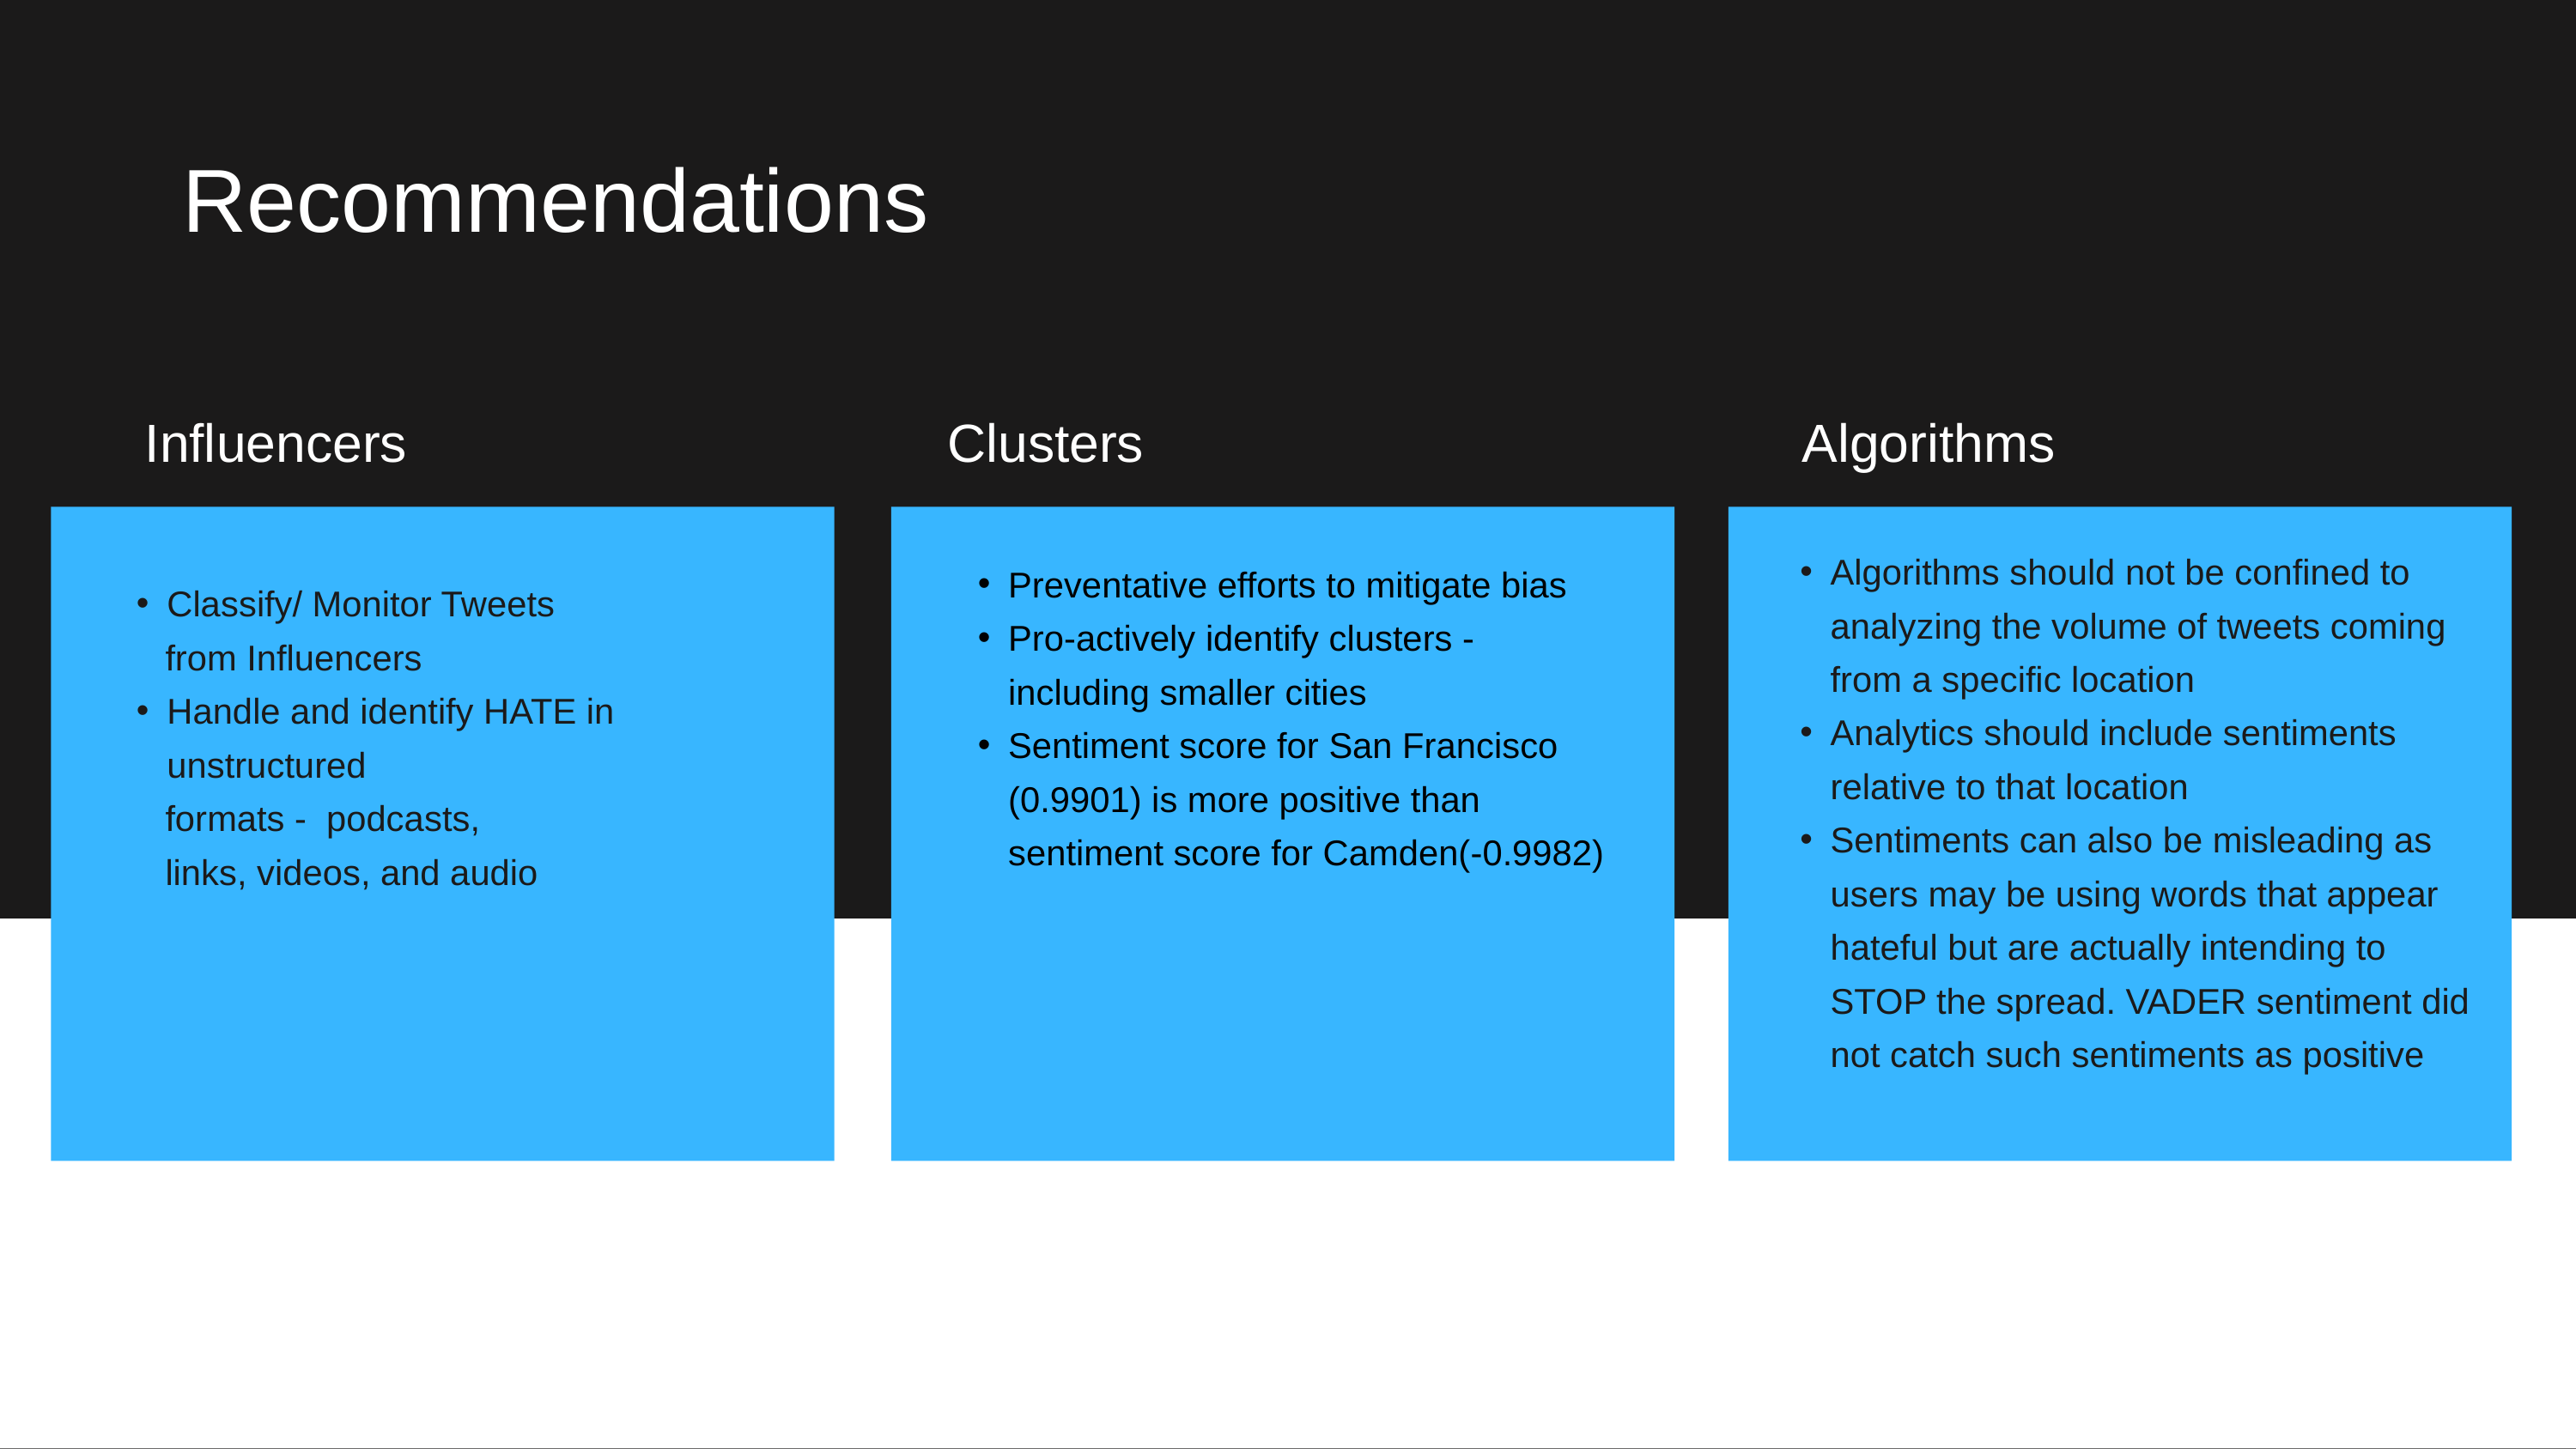

Recommendations
Influencers
Clusters
Algorithms

Preventative efforts to mitigate bias
Pro-actively identify clusters - including smaller cities
Sentiment score for San Francisco (0.9901) is more positive than sentiment score for Camden(-0.9982)

Classify/ Monitor Tweets
      from Influencers
Handle and identify HATE in unstructured
      formats -  podcasts,
      links, videos, and audio

Algorithms should not be confined to analyzing the volume of tweets coming from a specific location
Analytics should include sentiments relative to that location
Sentiments can also be misleading as users may be using words that appear hateful but are actually intending to STOP the spread. VADER sentiment did not catch such sentiments as positive